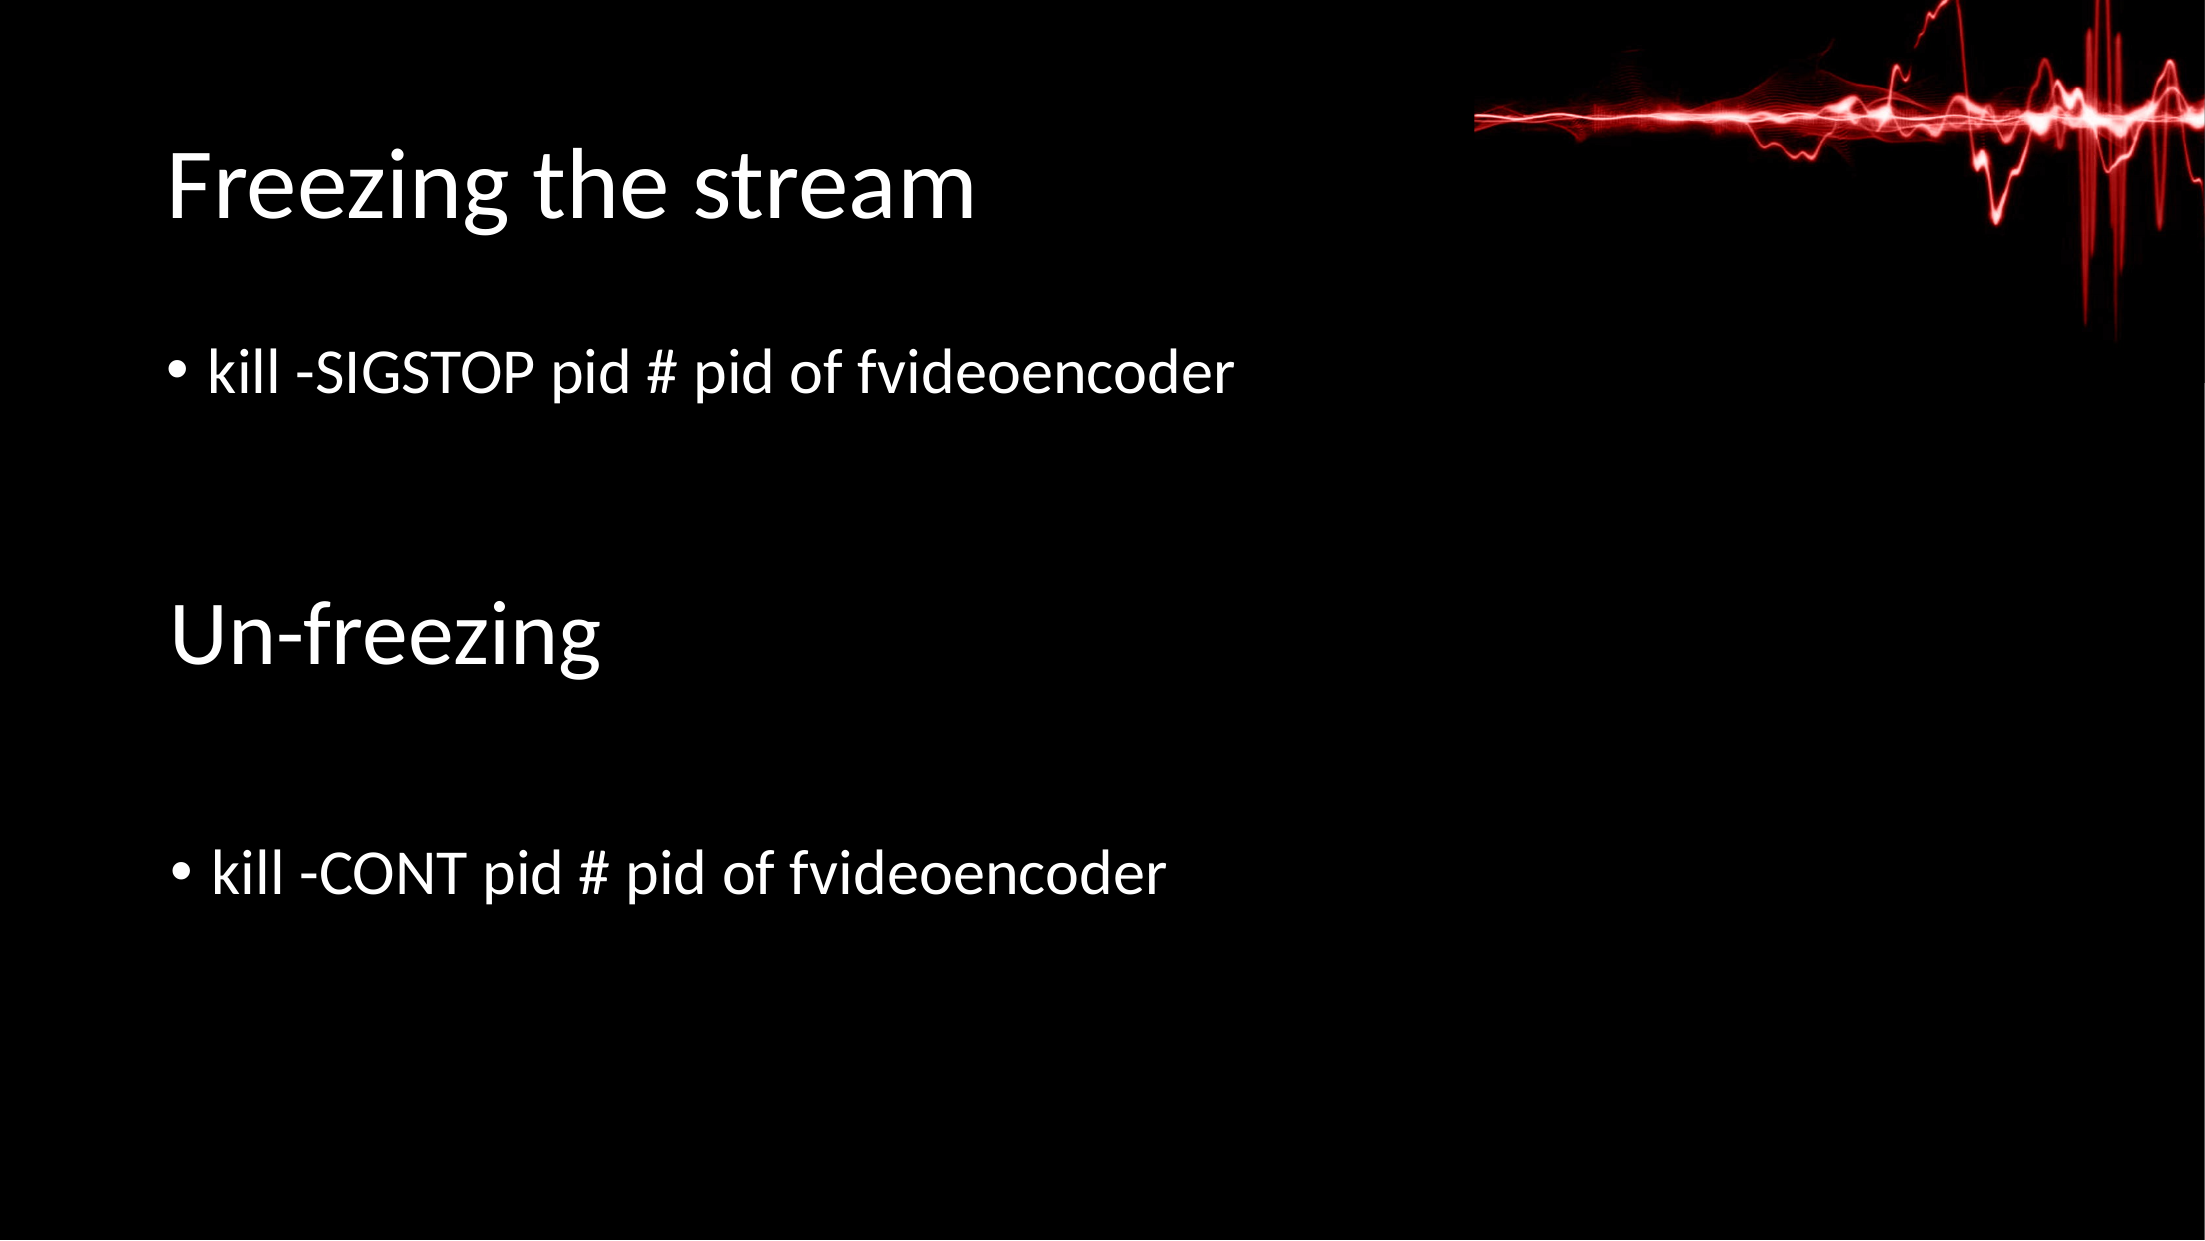

# Freezing the stream
kill -SIGSTOP pid # pid of fvideoencoder
Un-freezing
kill -CONT pid # pid of fvideoencoder